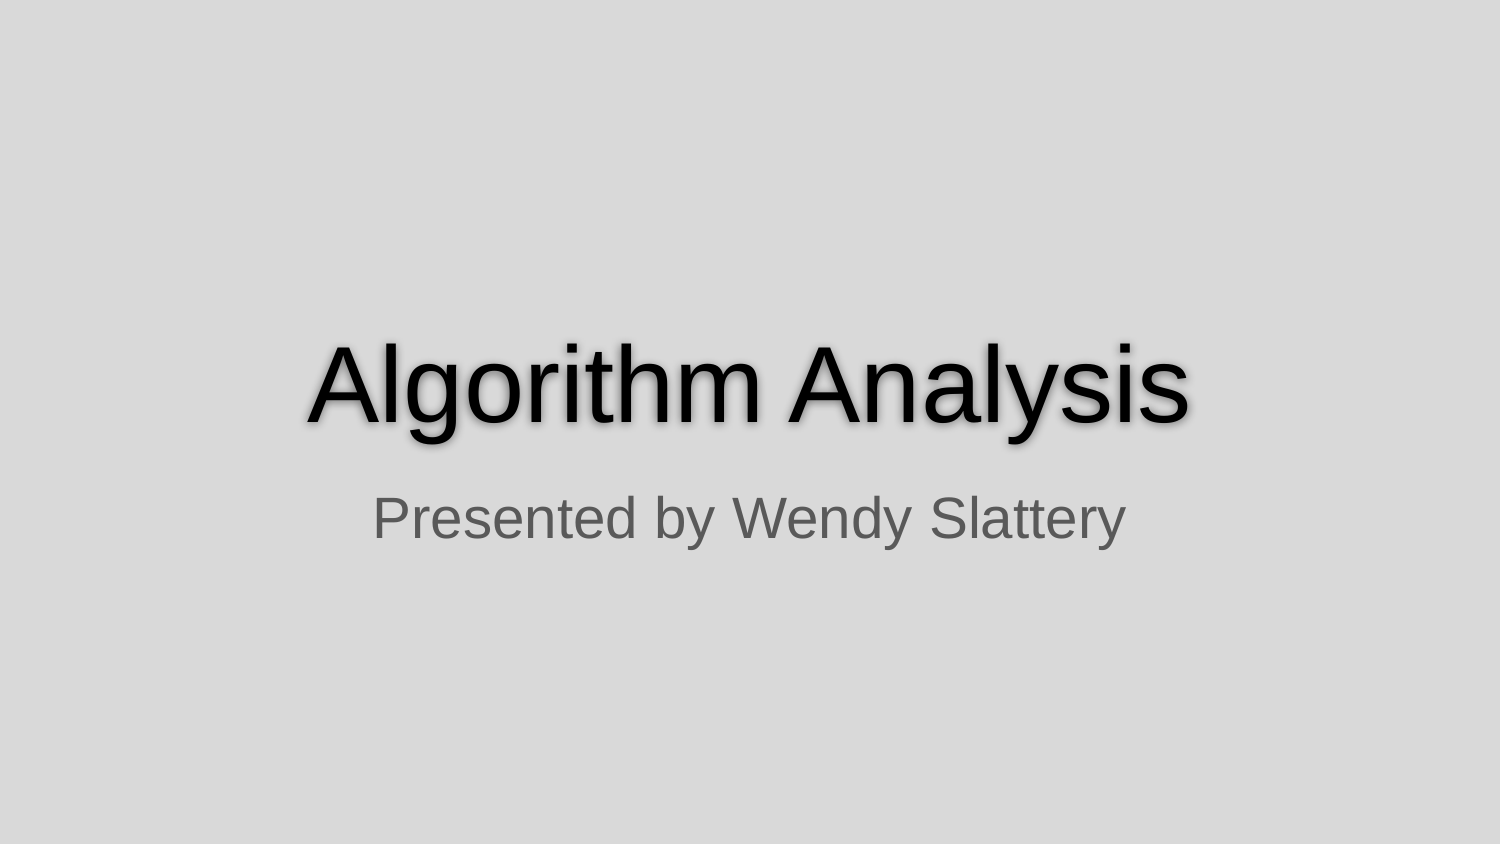

# Algorithm Analysis
Presented by Wendy Slattery